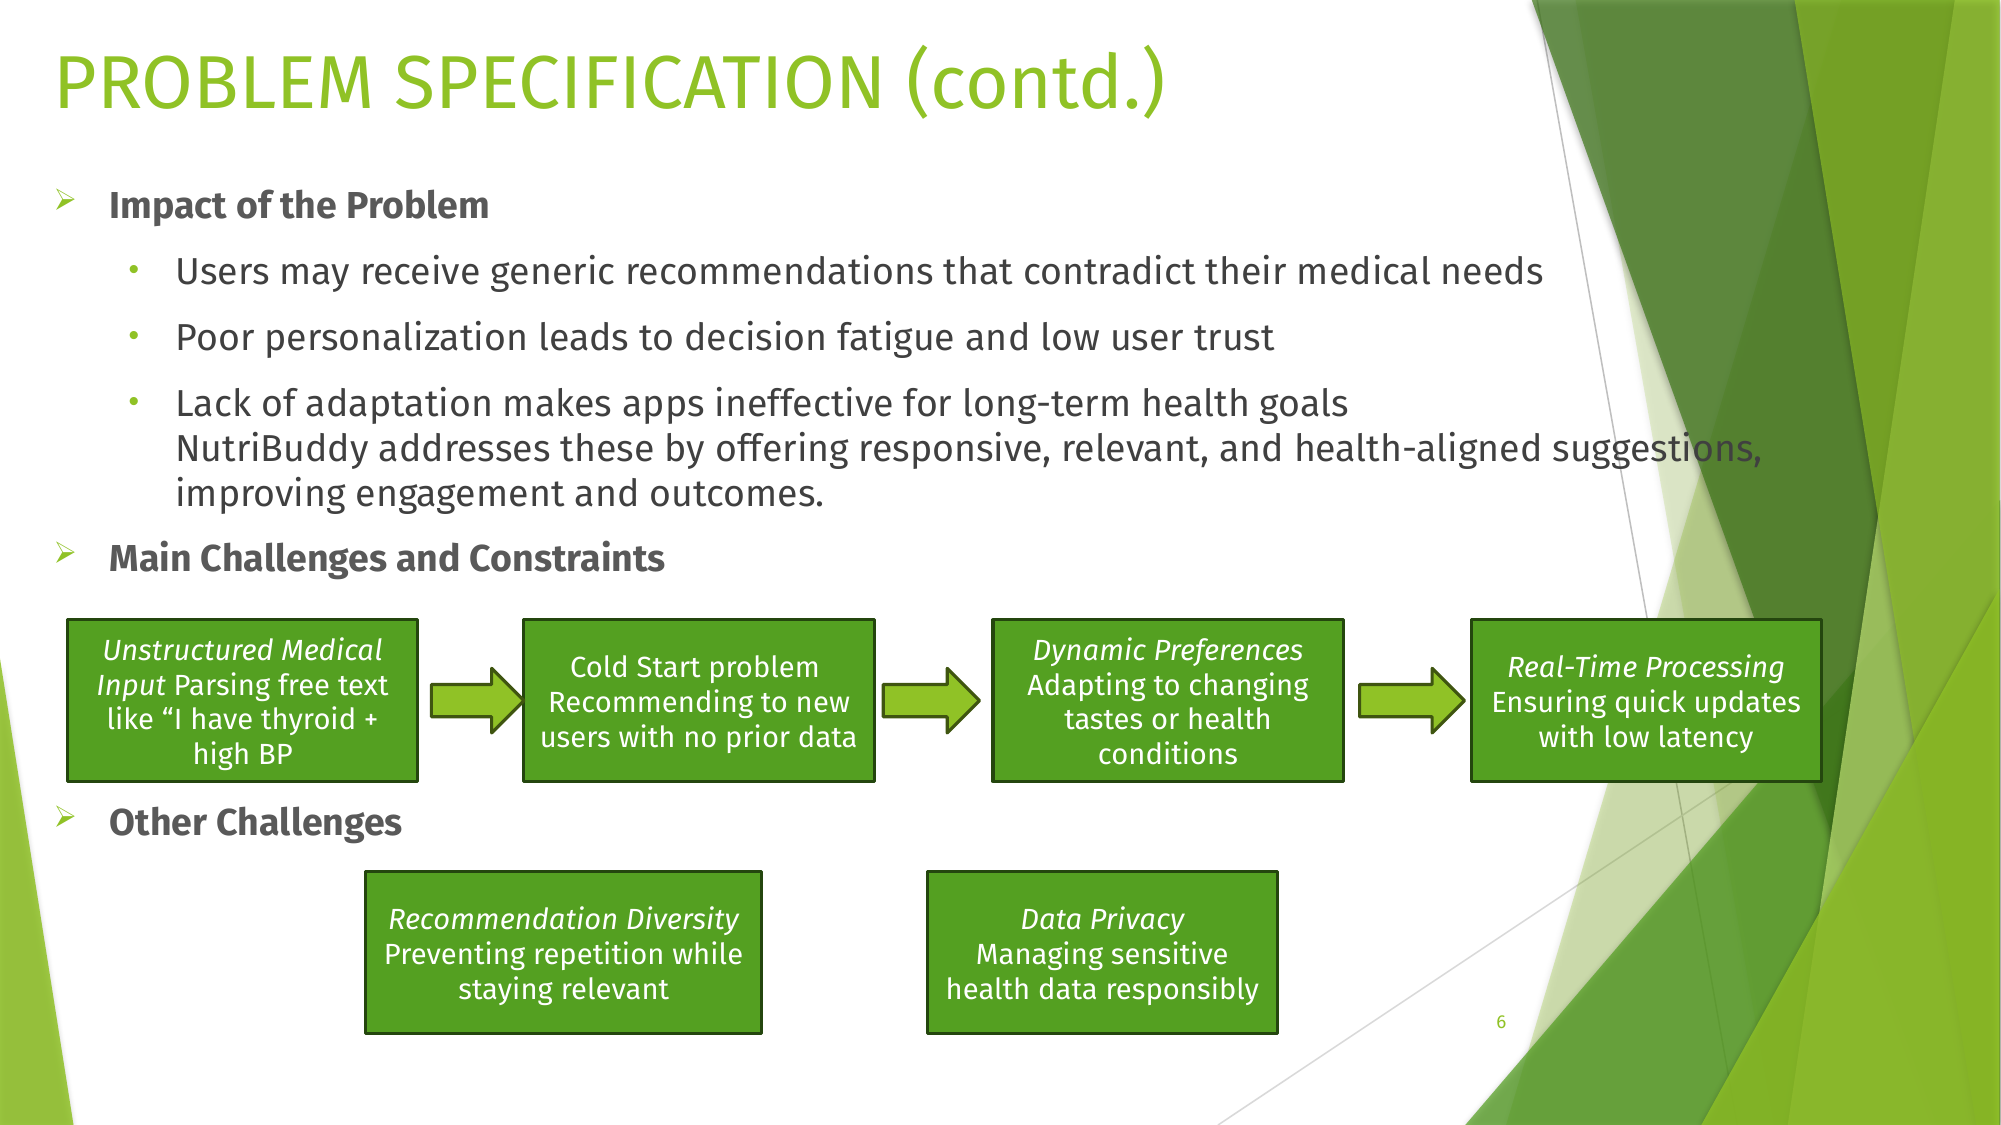

# PROBLEM SPECIFICATION (contd.)
Impact of the Problem
Users may receive generic recommendations that contradict their medical needs
Poor personalization leads to decision fatigue and low user trust
Lack of adaptation makes apps ineffective for long-term health goals
NutriBuddy addresses these by offering responsive, relevant, and health-aligned suggestions, improving engagement and outcomes.
Main Challenges and Constraints

Other Challenges

Unstructured Medical Input Parsing free text like “I have thyroid + high BP
Dynamic Preferences Adapting to changing tastes or health conditions
Real-Time Processing Ensuring quick updates with low latency

Cold Start problem
Recommending to new users with no prior data

Recommendation Diversity Preventing repetition while staying relevant
Data Privacy
Managing sensitive health data responsibly
6